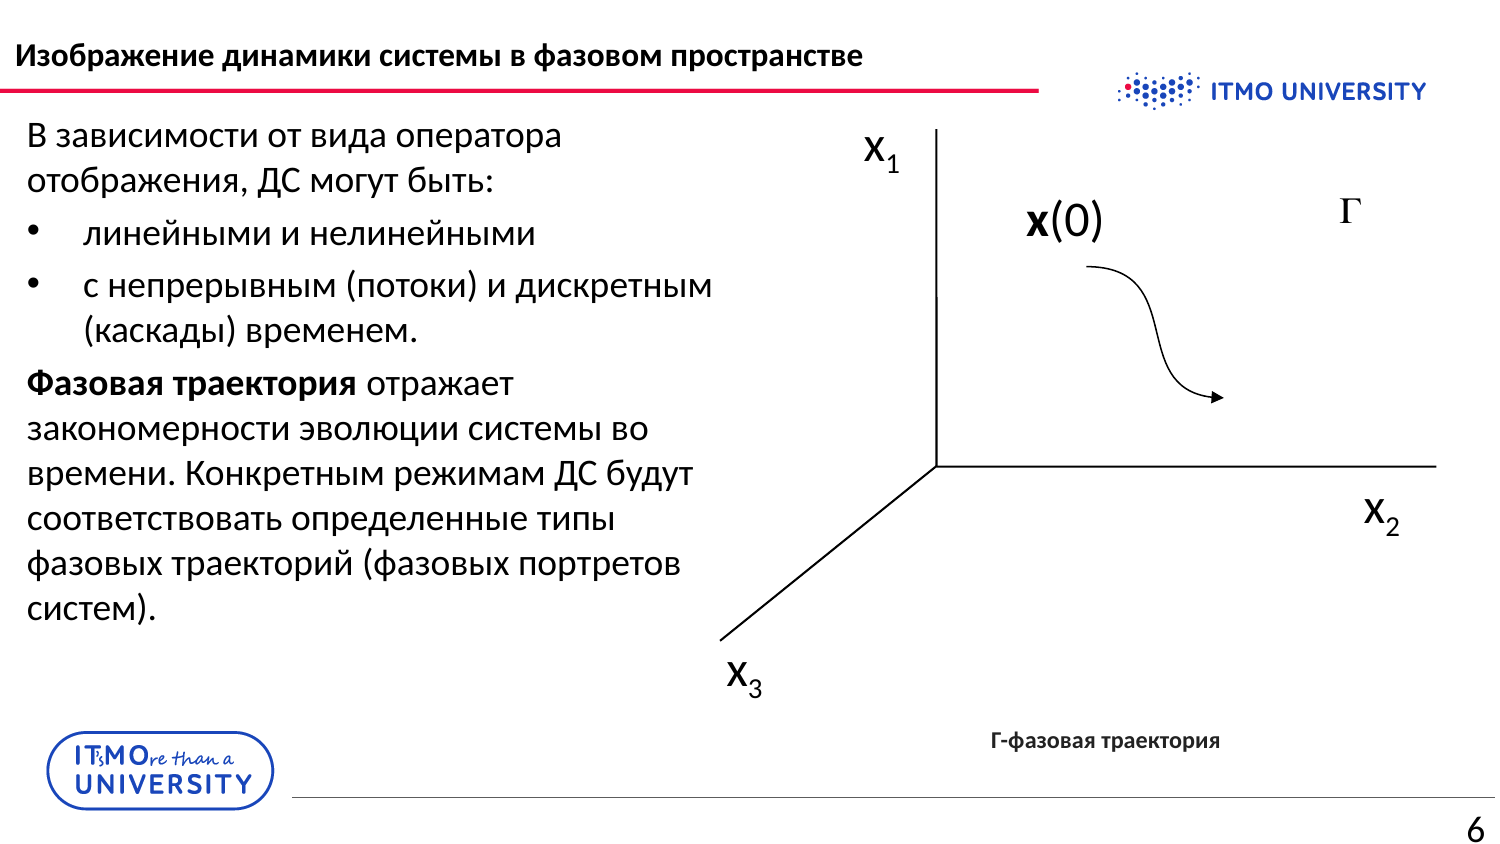

# Изображение динамики системы в фазовом пространстве
В зависимости от вида оператора отображения, ДС могут быть:
линейными и нелинейными
с непрерывным (потоки) и дискретным (каскады) временем.
Фазовая траектория отражает закономерности эволюции системы во времени. Конкретным режимам ДС будут соответствовать определенные типы фазовых траекторий (фазовых портретов систем).
x1

x(0)
Γ

x2
x3

Г-фазовая траектория

6